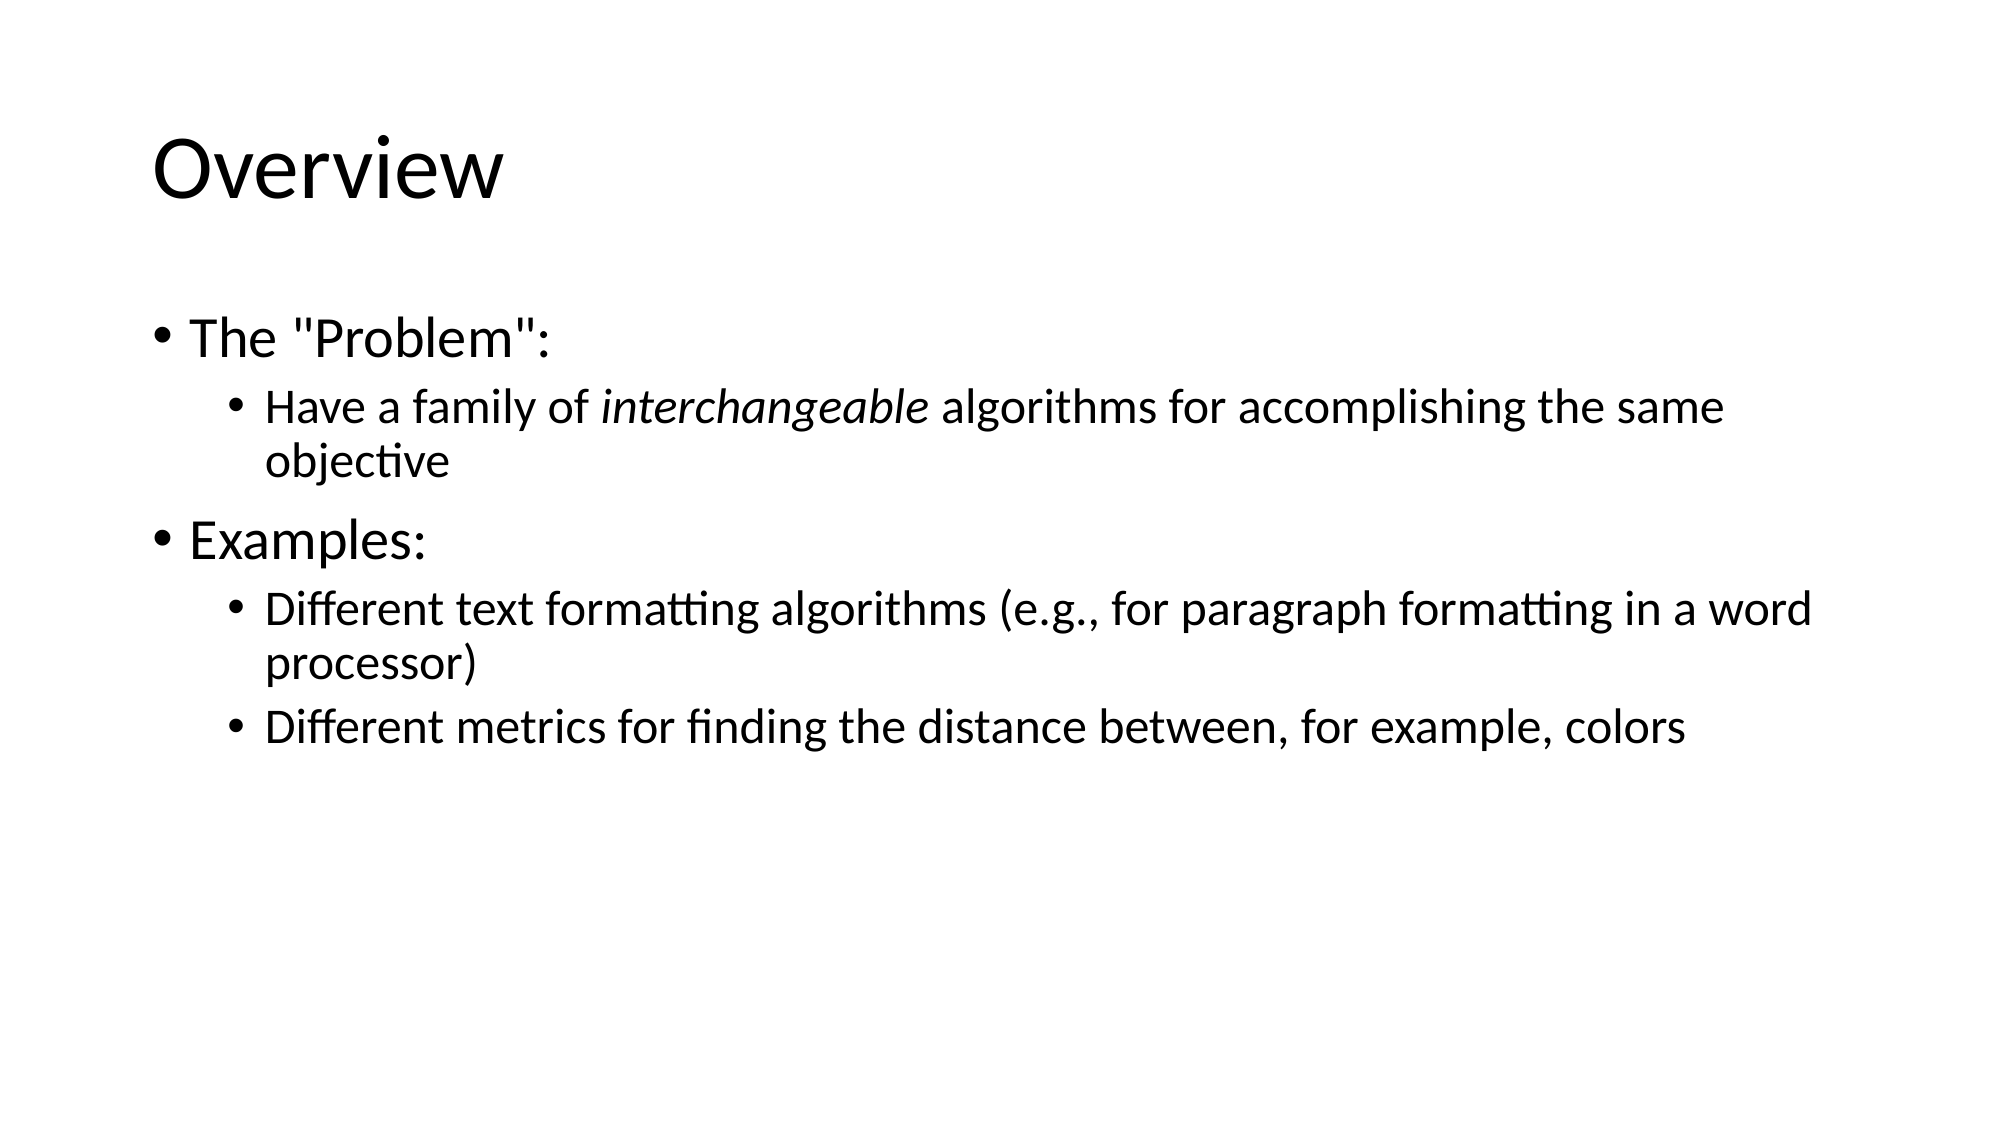

# Overview
The "Problem":
Have a family of interchangeable algorithms for accomplishing the same objective
Examples:
Different text formatting algorithms (e.g., for paragraph formatting in a word processor)
Different metrics for finding the distance between, for example, colors